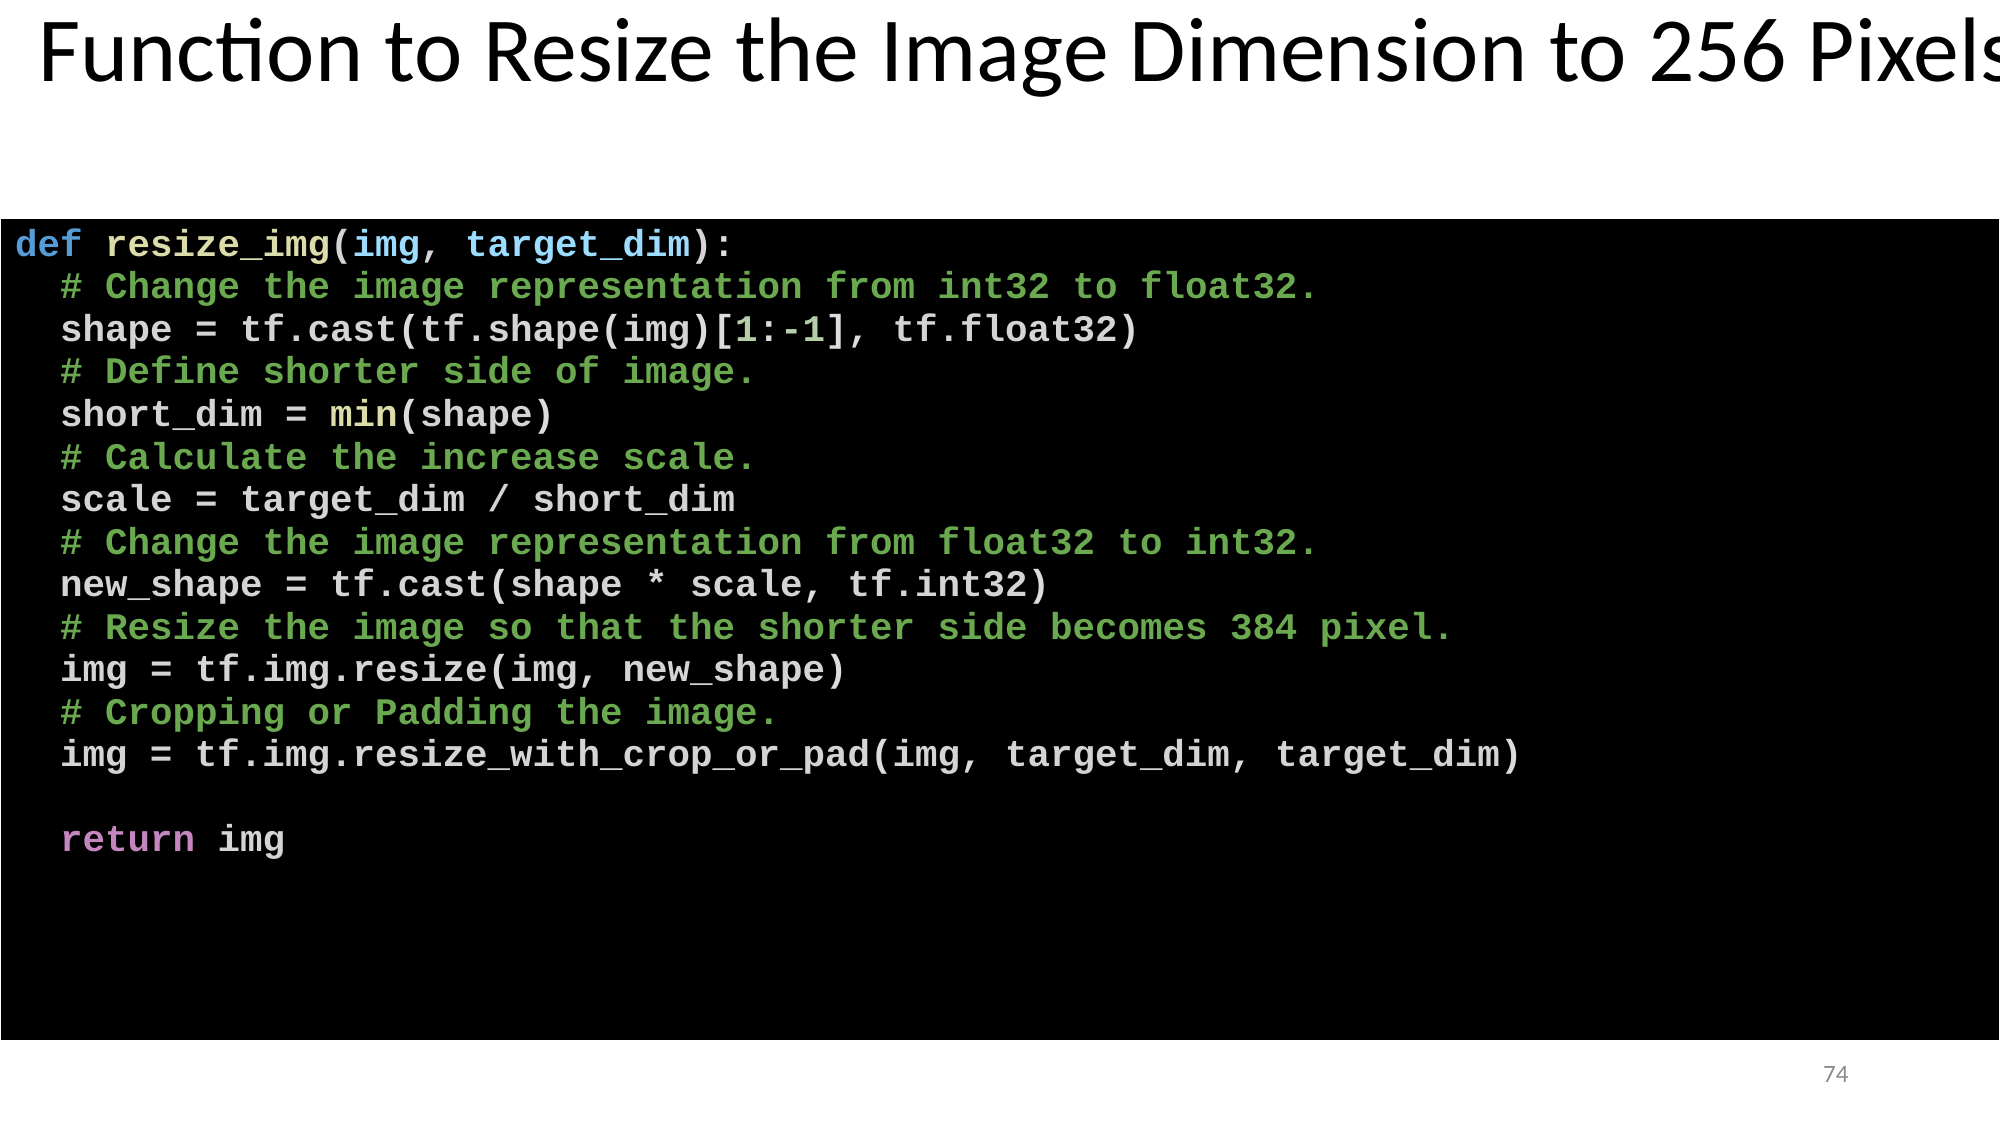

Function to Resize the Image Dimension to 256 Pixels
| def resize\_img(img, target\_dim): # Change the image representation from int32 to float32.   shape = tf.cast(tf.shape(img)[1:-1], tf.float32) # Define shorter side of image.   short\_dim = min(shape) # Calculate the increase scale.   scale = target\_dim / short\_dim # Change the image representation from float32 to int32.   new\_shape = tf.cast(shape \* scale, tf.int32)   # Resize the image so that the shorter side becomes 384 pixel.   img = tf.img.resize(img, new\_shape) # Cropping or Padding the image.   img = tf.img.resize\_with\_crop\_or\_pad(img, target\_dim, target\_dim)   return img |
| --- |
74